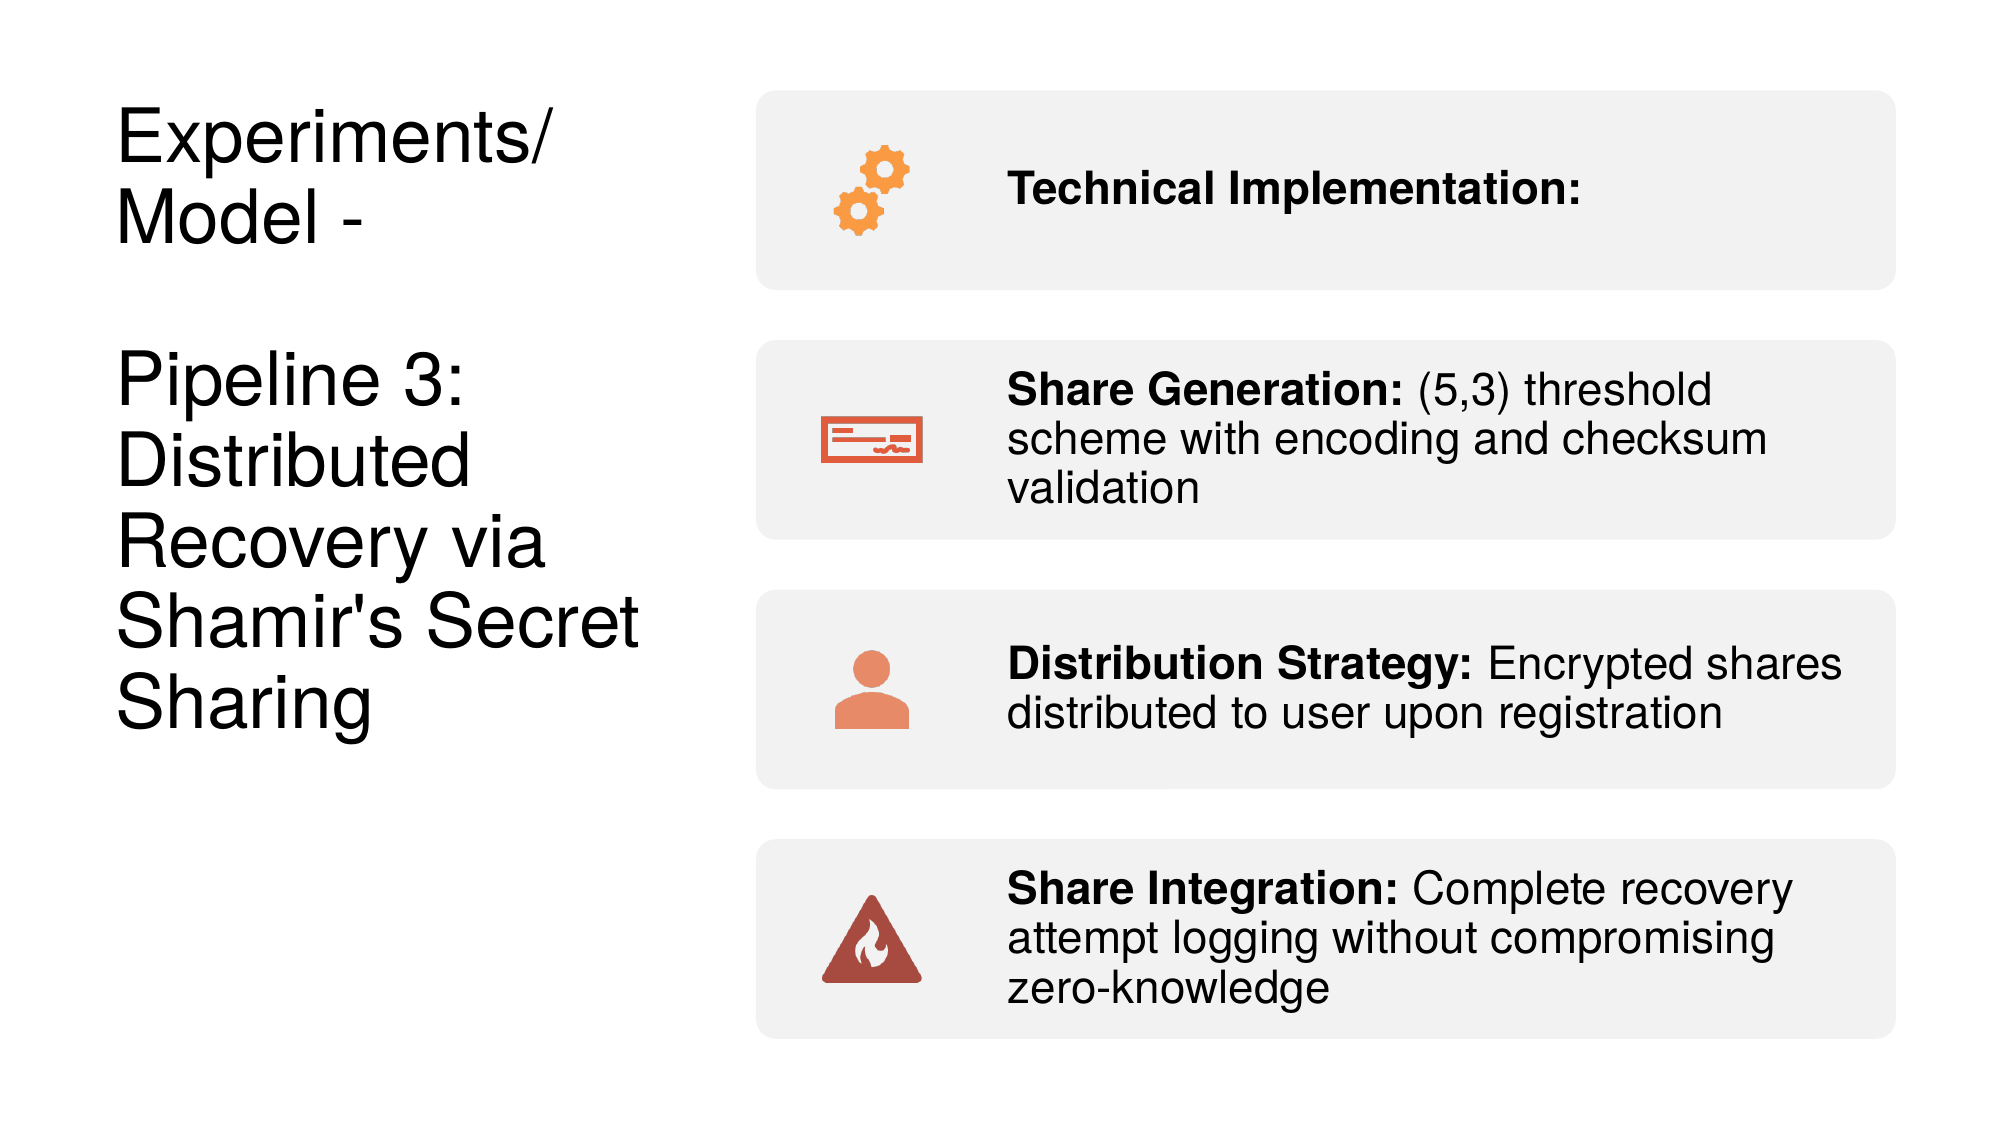

# Experiments/ Model - Pipeline 3: Distributed Recovery via Shamir's Secret Sharing
Technical Implementation:
Share Generation: (5,3) threshold scheme with encoding and checksum validation
Distribution Strategy: Encrypted shares distributed to user upon registration
Share Integration: Complete recovery attempt logging without compromising zero-knowledge